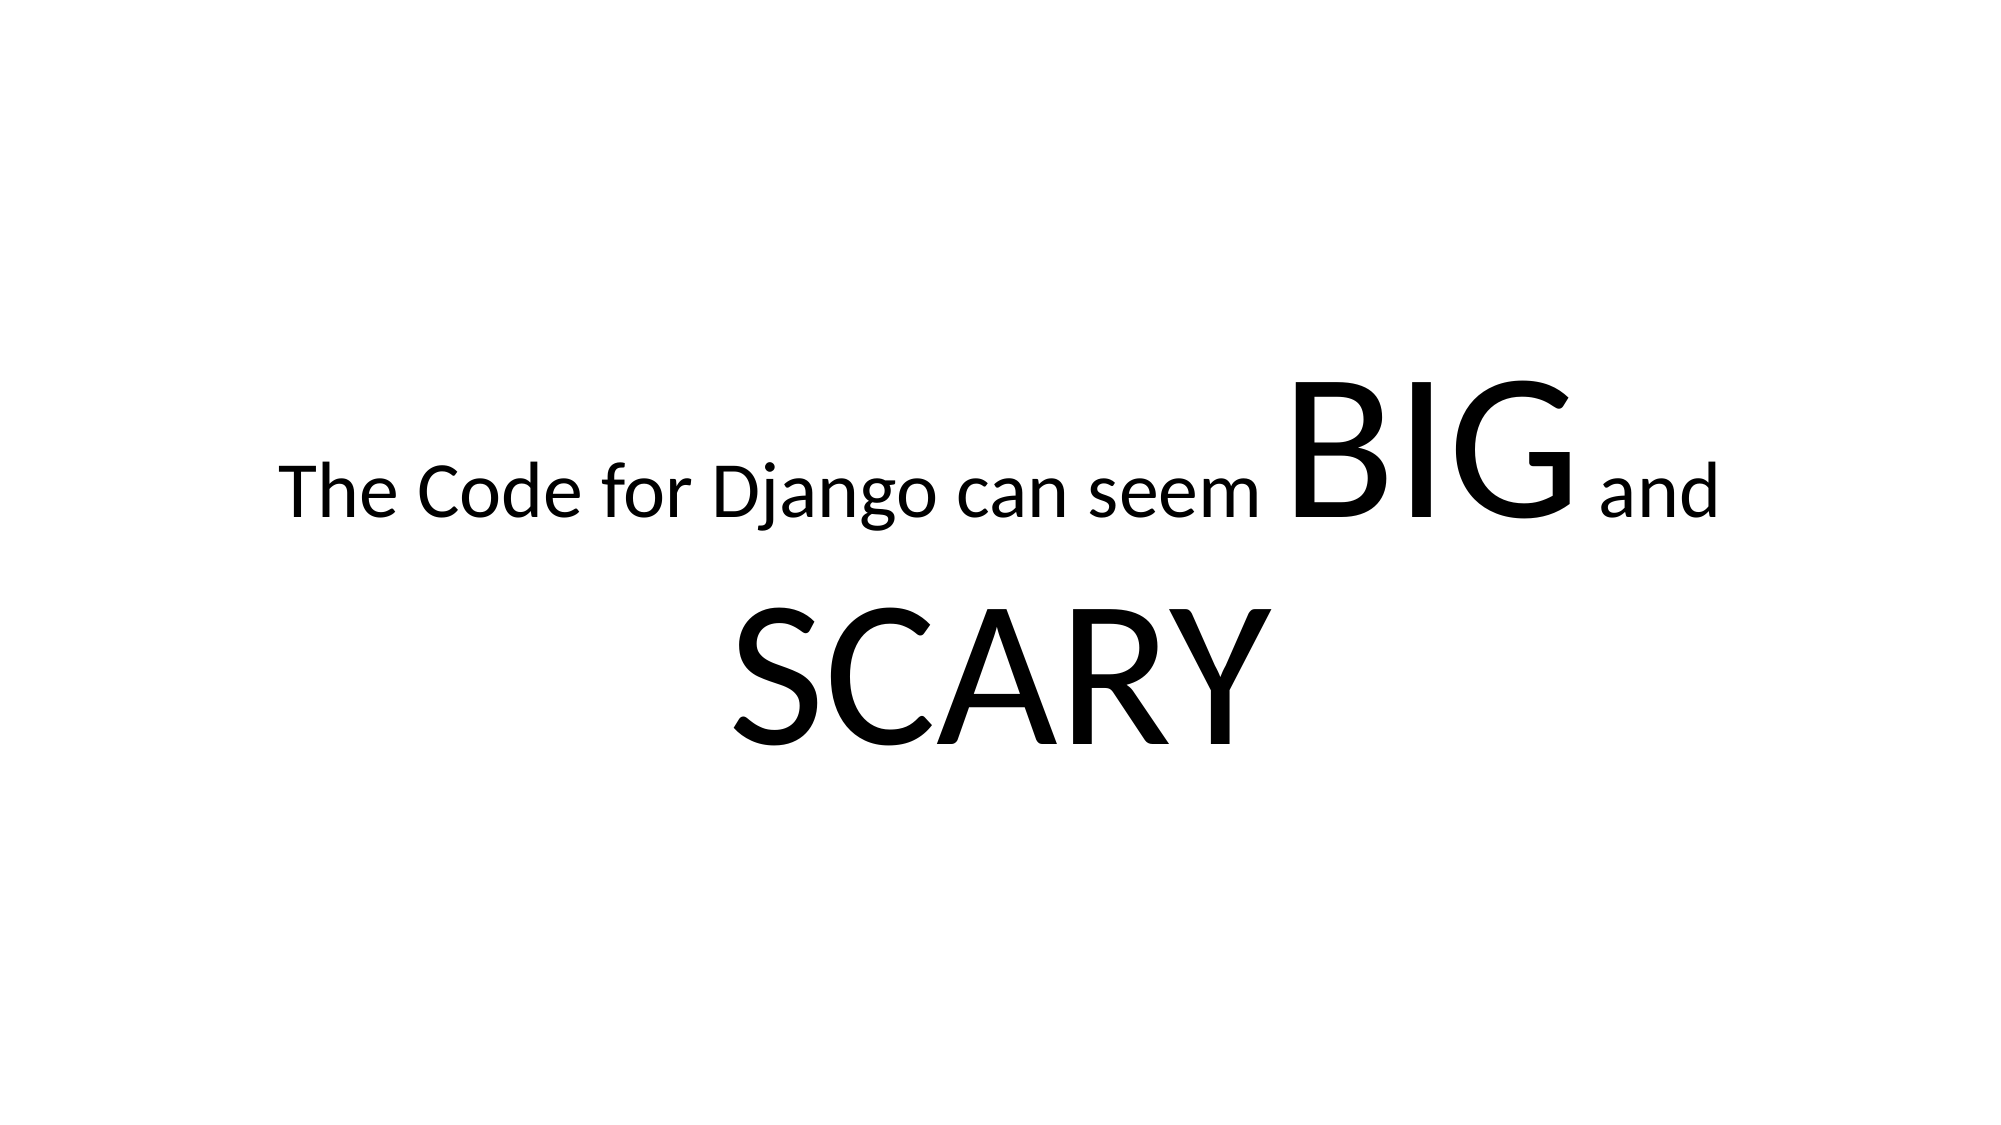

# The Code for Django can seem BIG and SCARY